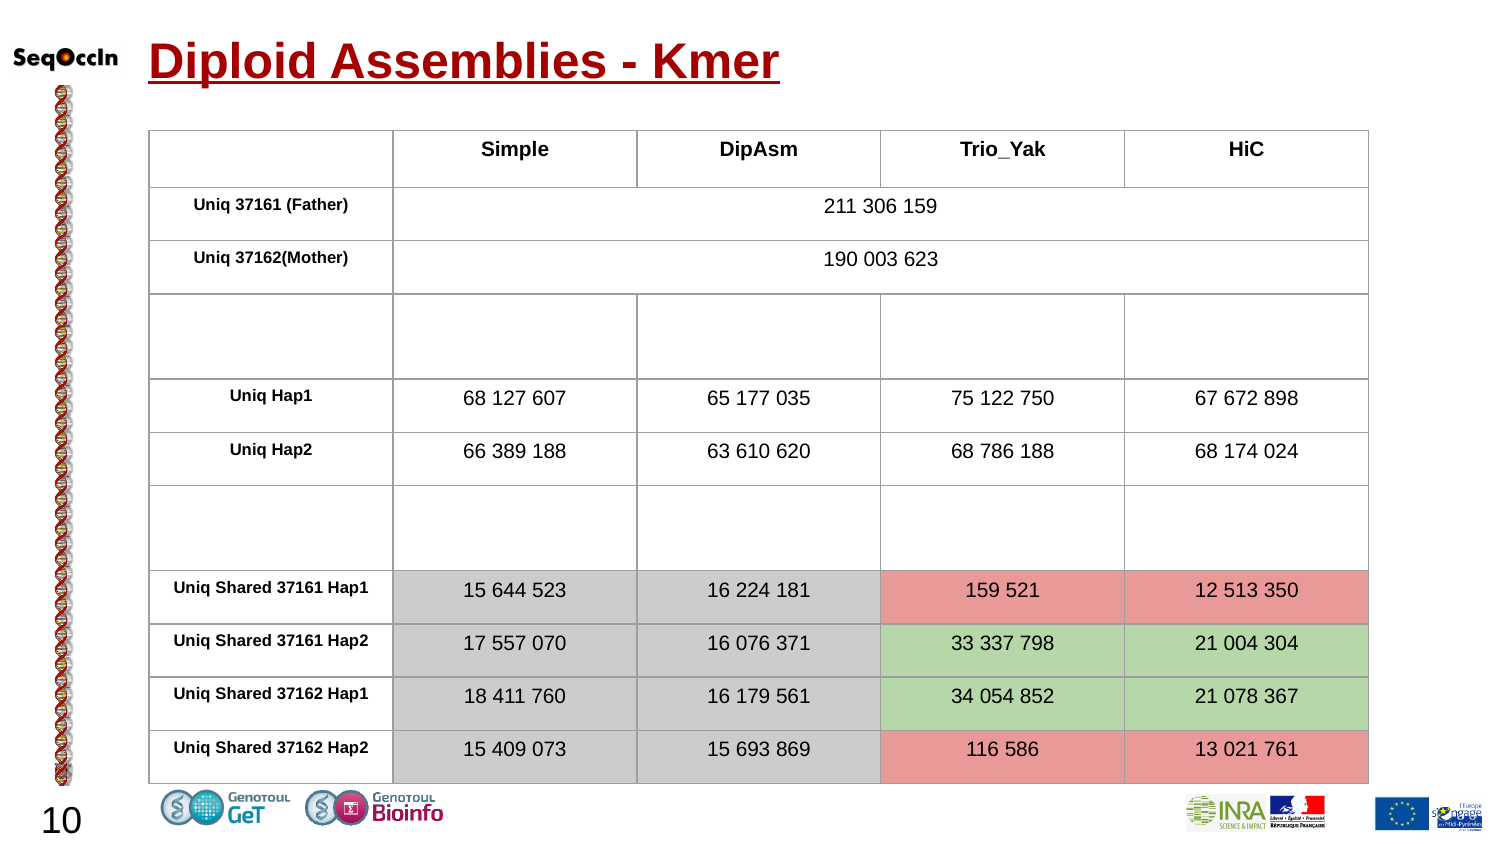

Diploid Assemblies - Kmer
|  | Simple | DipAsm | Trio\_Yak | HiC |
| --- | --- | --- | --- | --- |
| Uniq 37161 (Father) | 211 306 159 |  |  |  |
| Uniq 37162(Mother) | 190 003 623 |  |  |  |
|  |  |  |  |  |
| Uniq Hap1 | 68 127 607 | 65 177 035 | 75 122 750 | 67 672 898 |
| Uniq Hap2 | 66 389 188 | 63 610 620 | 68 786 188 | 68 174 024 |
|  |  |  |  |  |
| Uniq Shared 37161 Hap1 | 15 644 523 | 16 224 181 | 159 521 | 12 513 350 |
| Uniq Shared 37161 Hap2 | 17 557 070 | 16 076 371 | 33 337 798 | 21 004 304 |
| Uniq Shared 37162 Hap1 | 18 411 760 | 16 179 561 | 34 054 852 | 21 078 367 |
| Uniq Shared 37162 Hap2 | 15 409 073 | 15 693 869 | 116 586 | 13 021 761 |